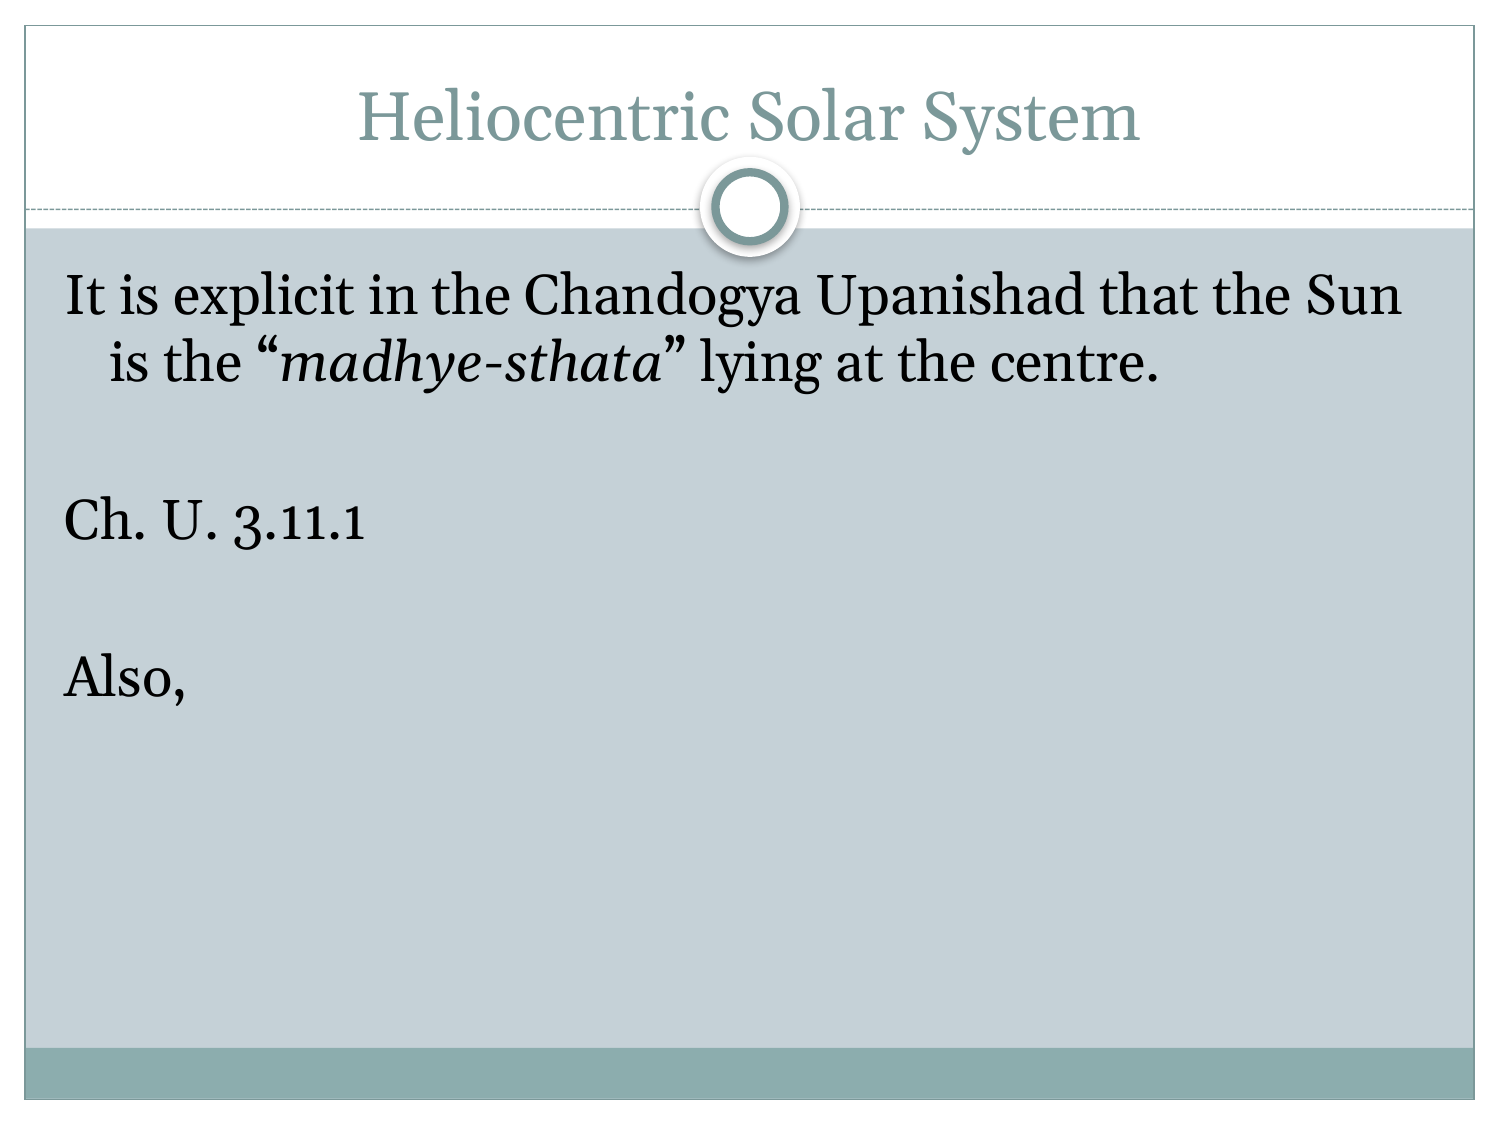

# Heliocentric Solar System
It is explicit in the Chandogya Upanishad that the Sun is the “madhye-sthata” lying at the centre.

Ch. U. 3.11.1

Also,